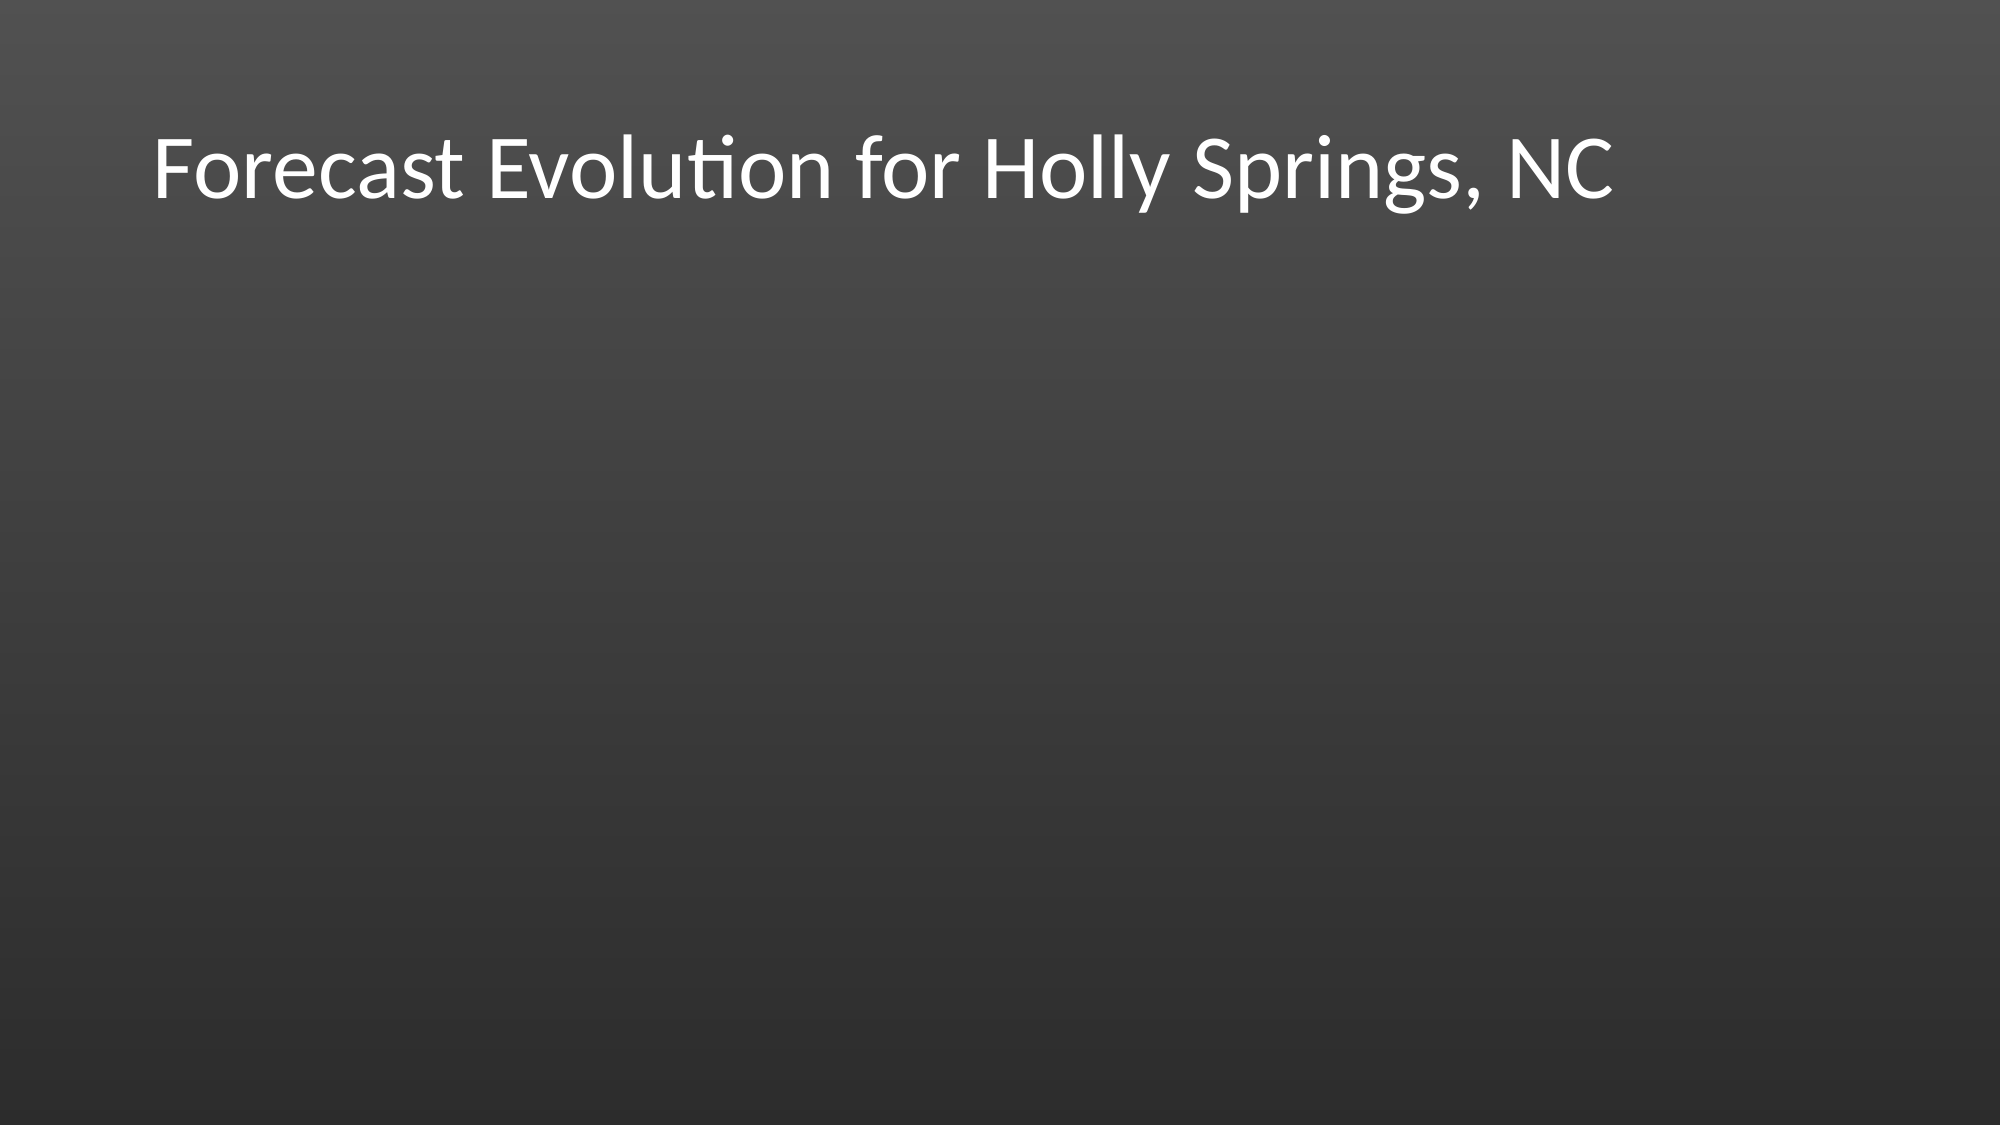

# Forecast Evolution for Holly Springs, NC